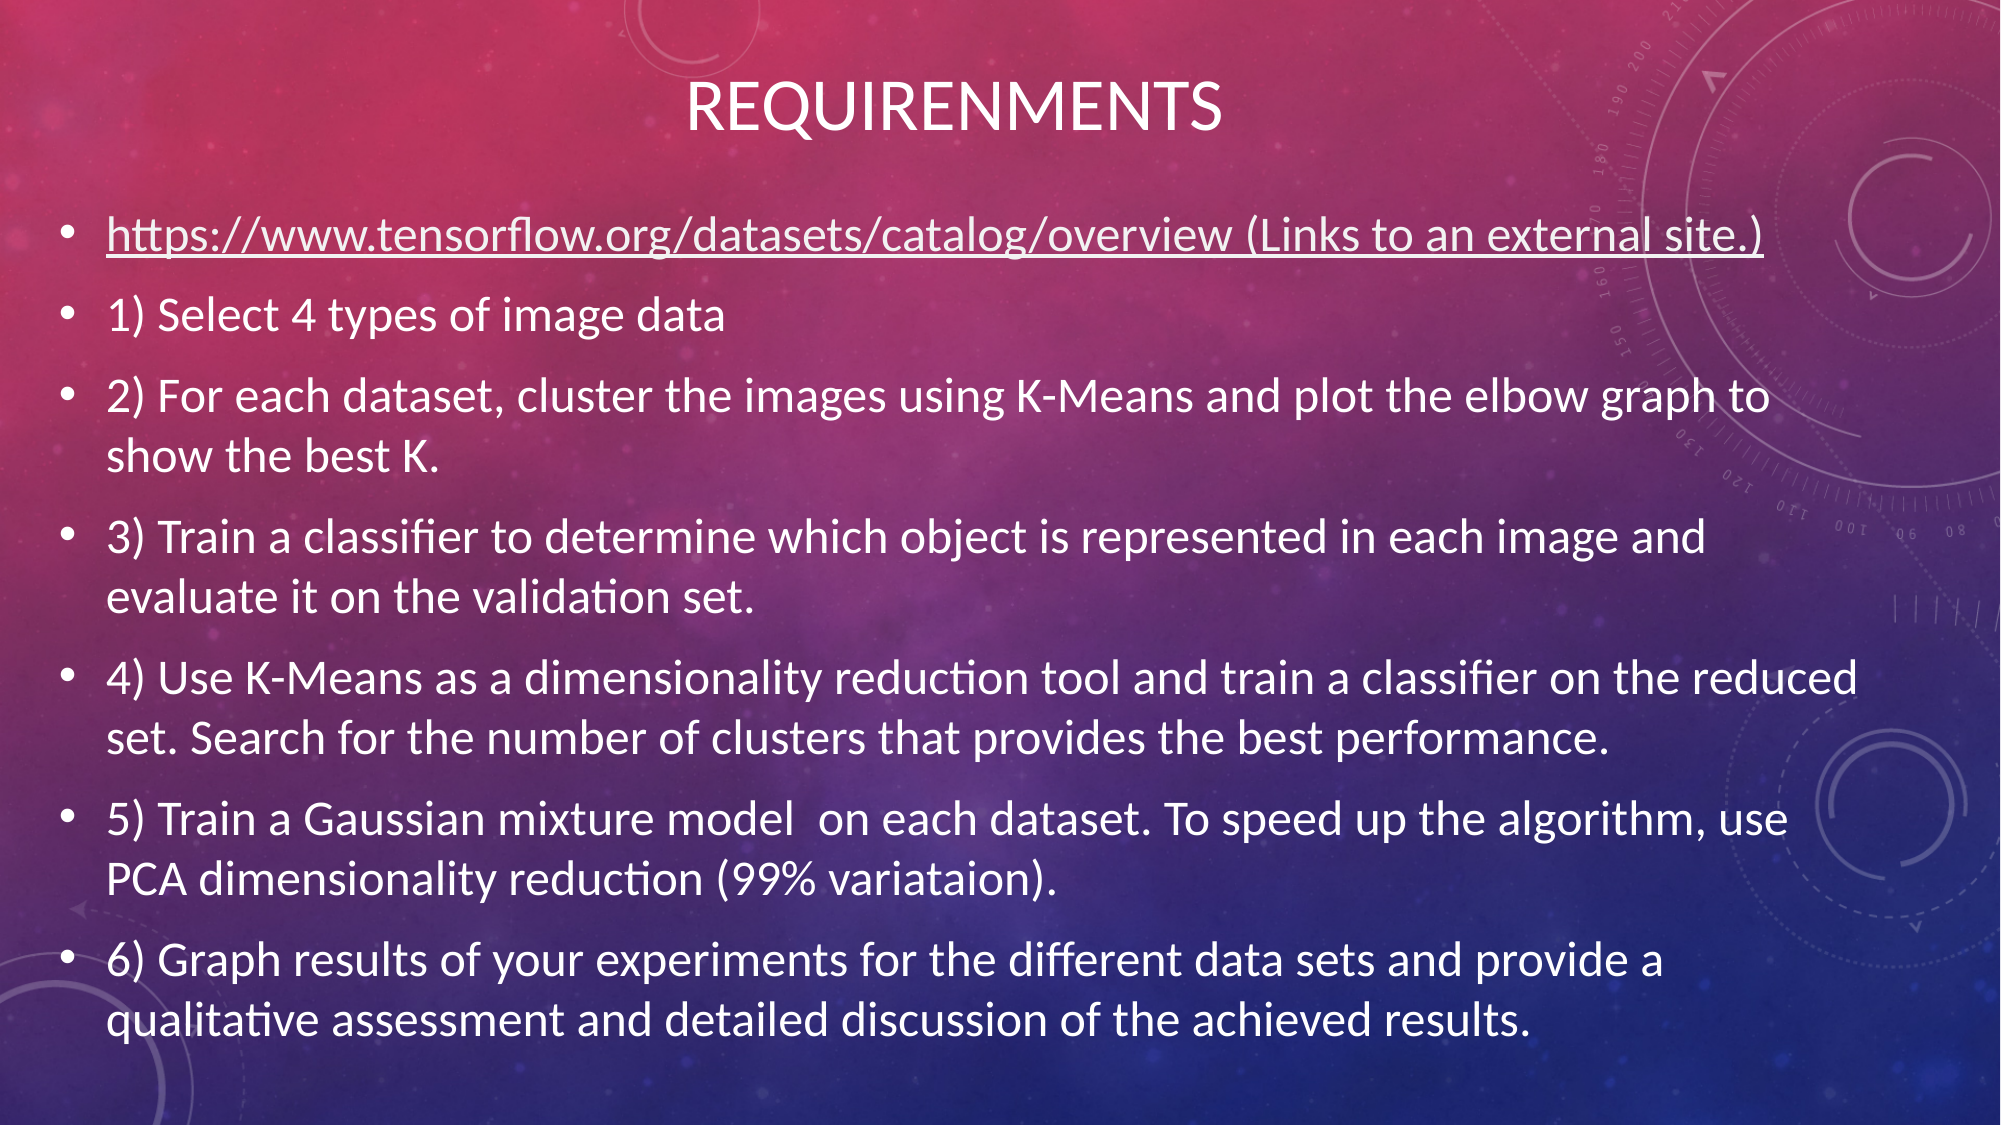

# REQUIRENMENTS
https://www.tensorflow.org/datasets/catalog/overview (Links to an external site.)
1) Select 4 types of image data
2) For each dataset, cluster the images using K-Means and plot the elbow graph to show the best K.
3) Train a classifier to determine which object is represented in each image and evaluate it on the validation set.
4) Use K-Means as a dimensionality reduction tool and train a classifier on the reduced set. Search for the number of clusters that provides the best performance.
5) Train a Gaussian mixture model  on each dataset. To speed up the algorithm, use PCA dimensionality reduction (99% variataion).
6) Graph results of your experiments for the different data sets and provide a qualitative assessment and detailed discussion of the achieved results.